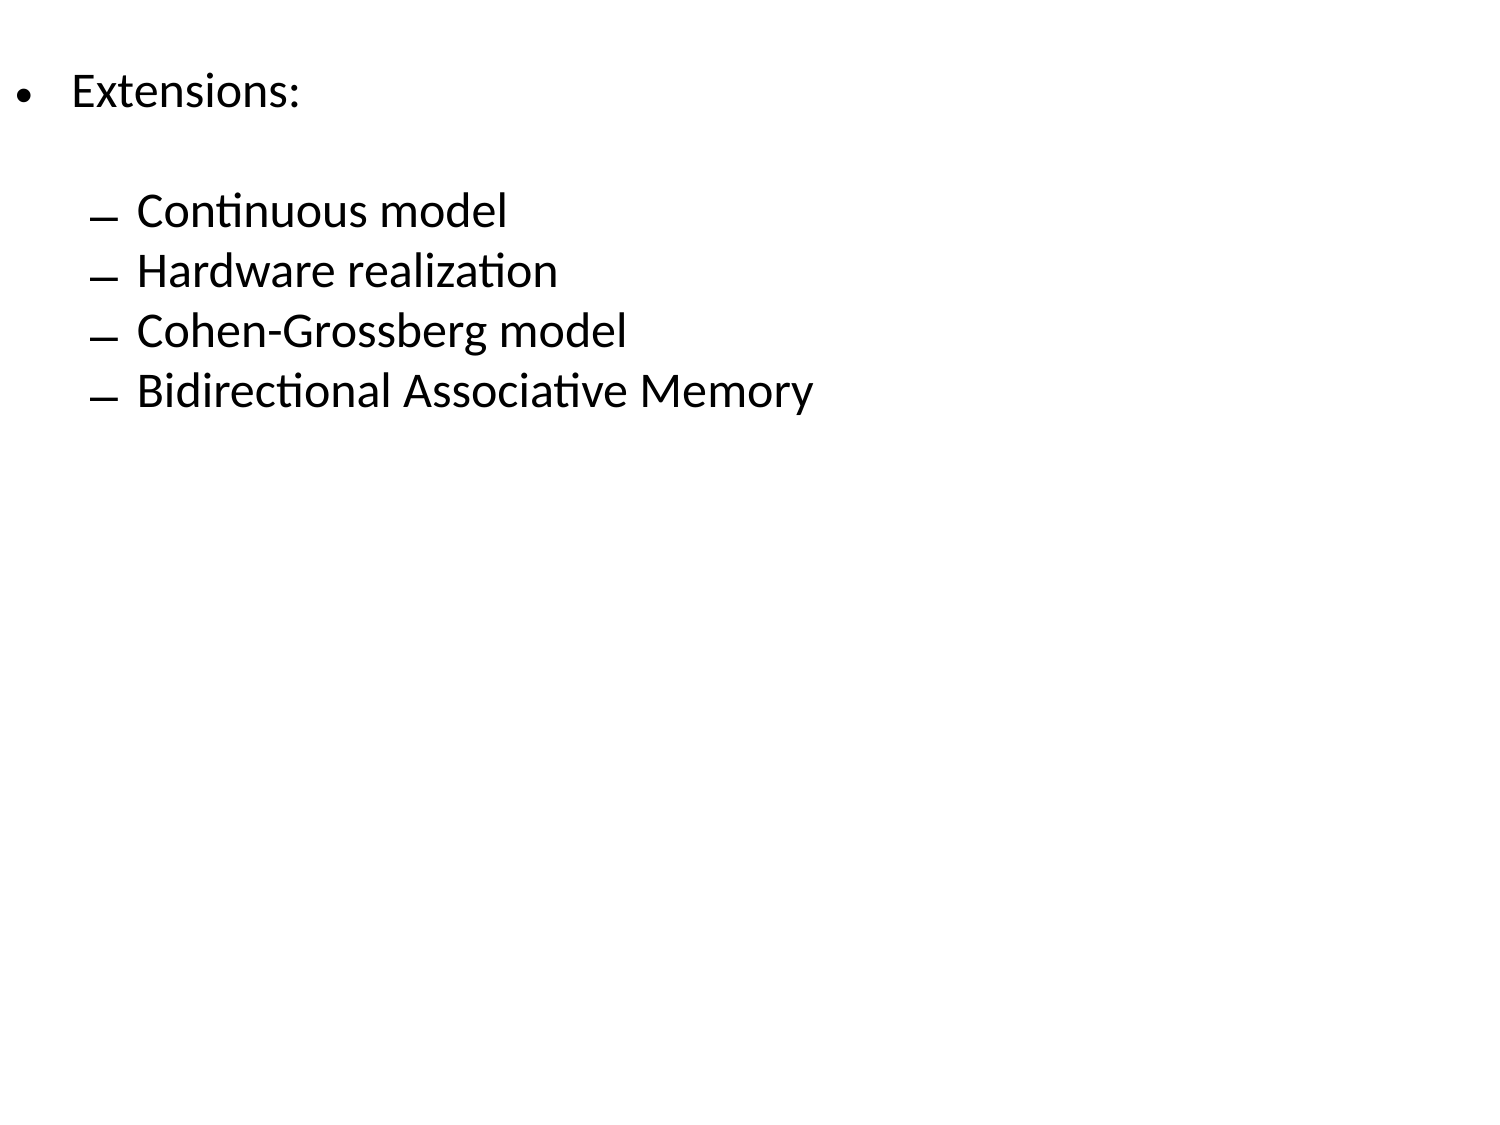

Extensions:

Continuous model
Hardware realization
Cohen-Grossberg model
Bidirectional Associative Memory